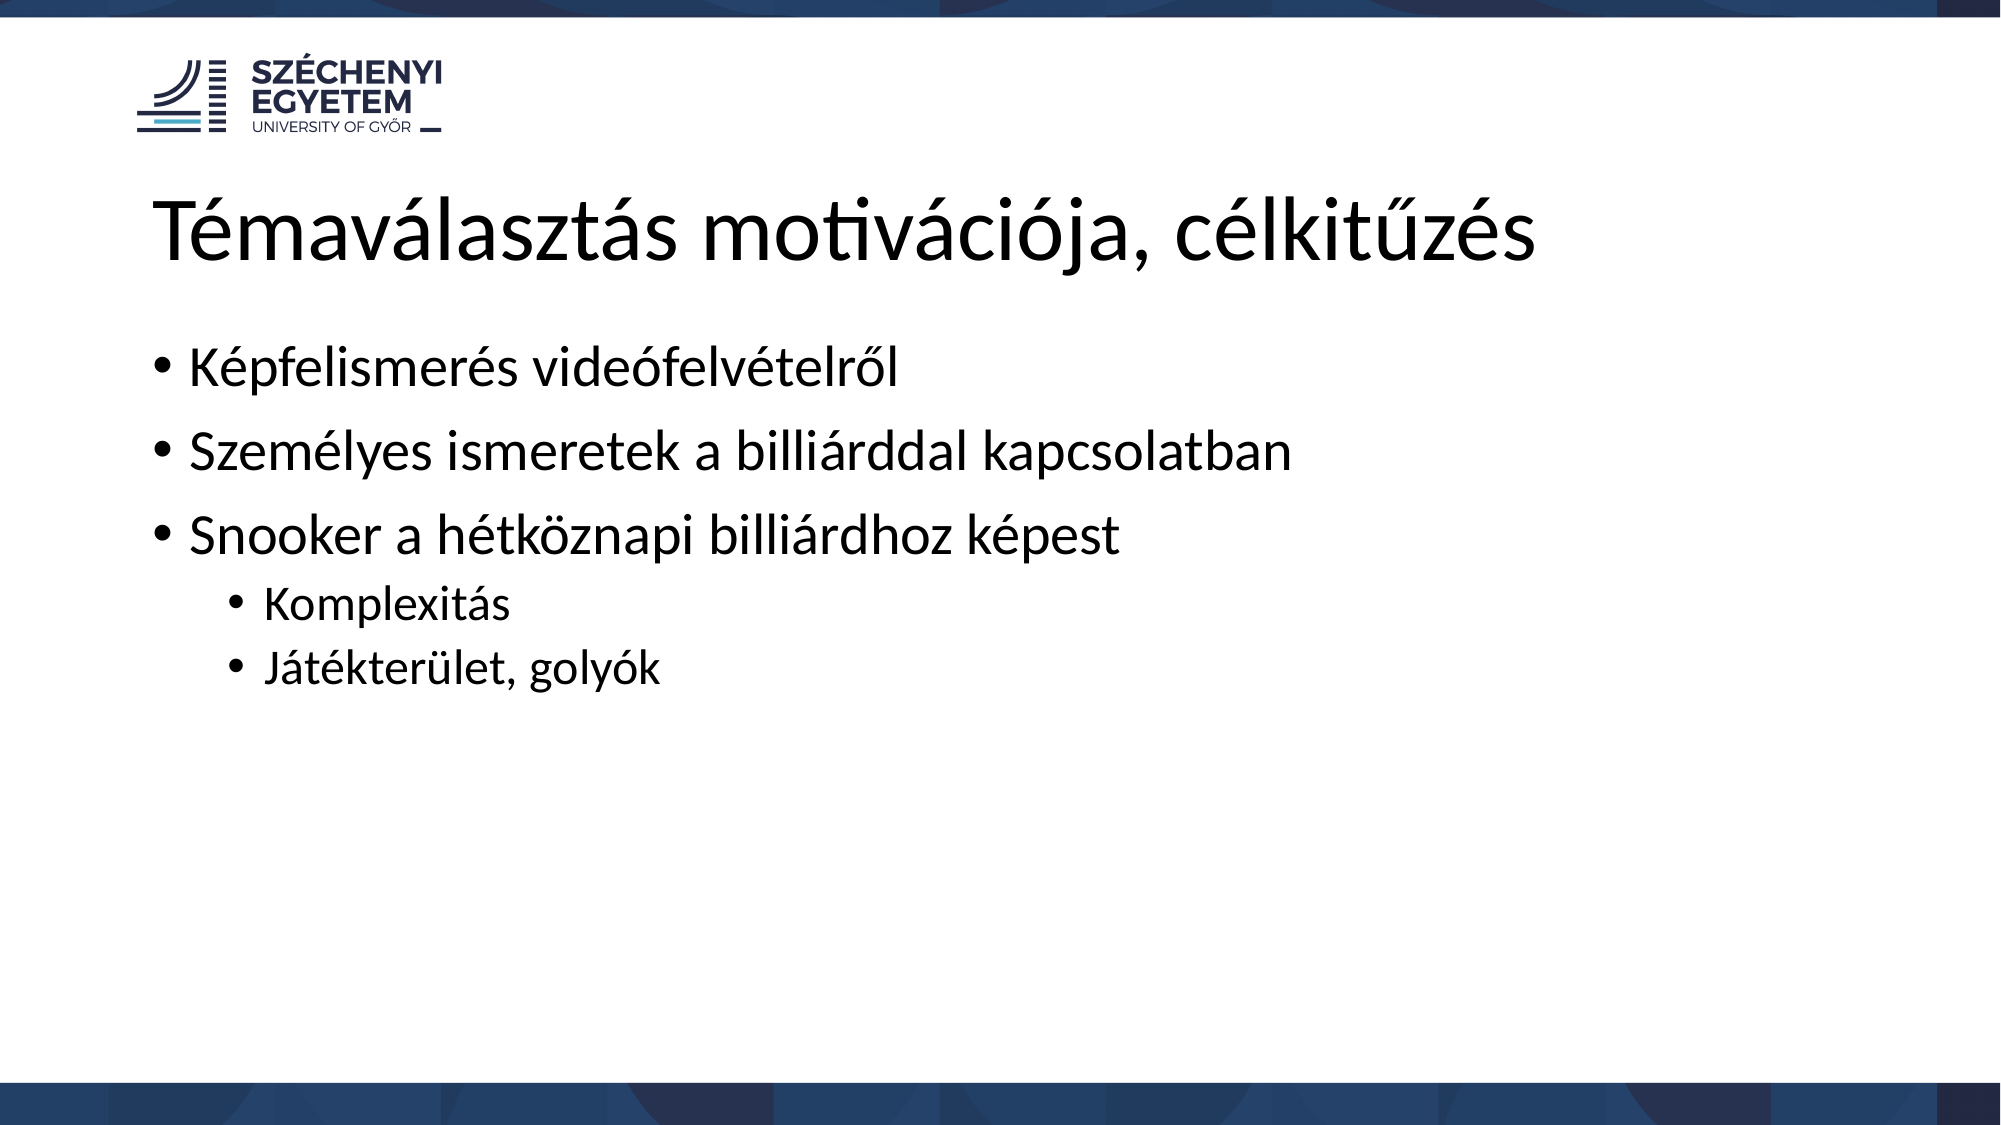

# Témaválasztás motivációja, célkitűzés
Képfelismerés videófelvételről
Személyes ismeretek a billiárddal kapcsolatban
Snooker a hétköznapi billiárdhoz képest
Komplexitás
Játékterület, golyók